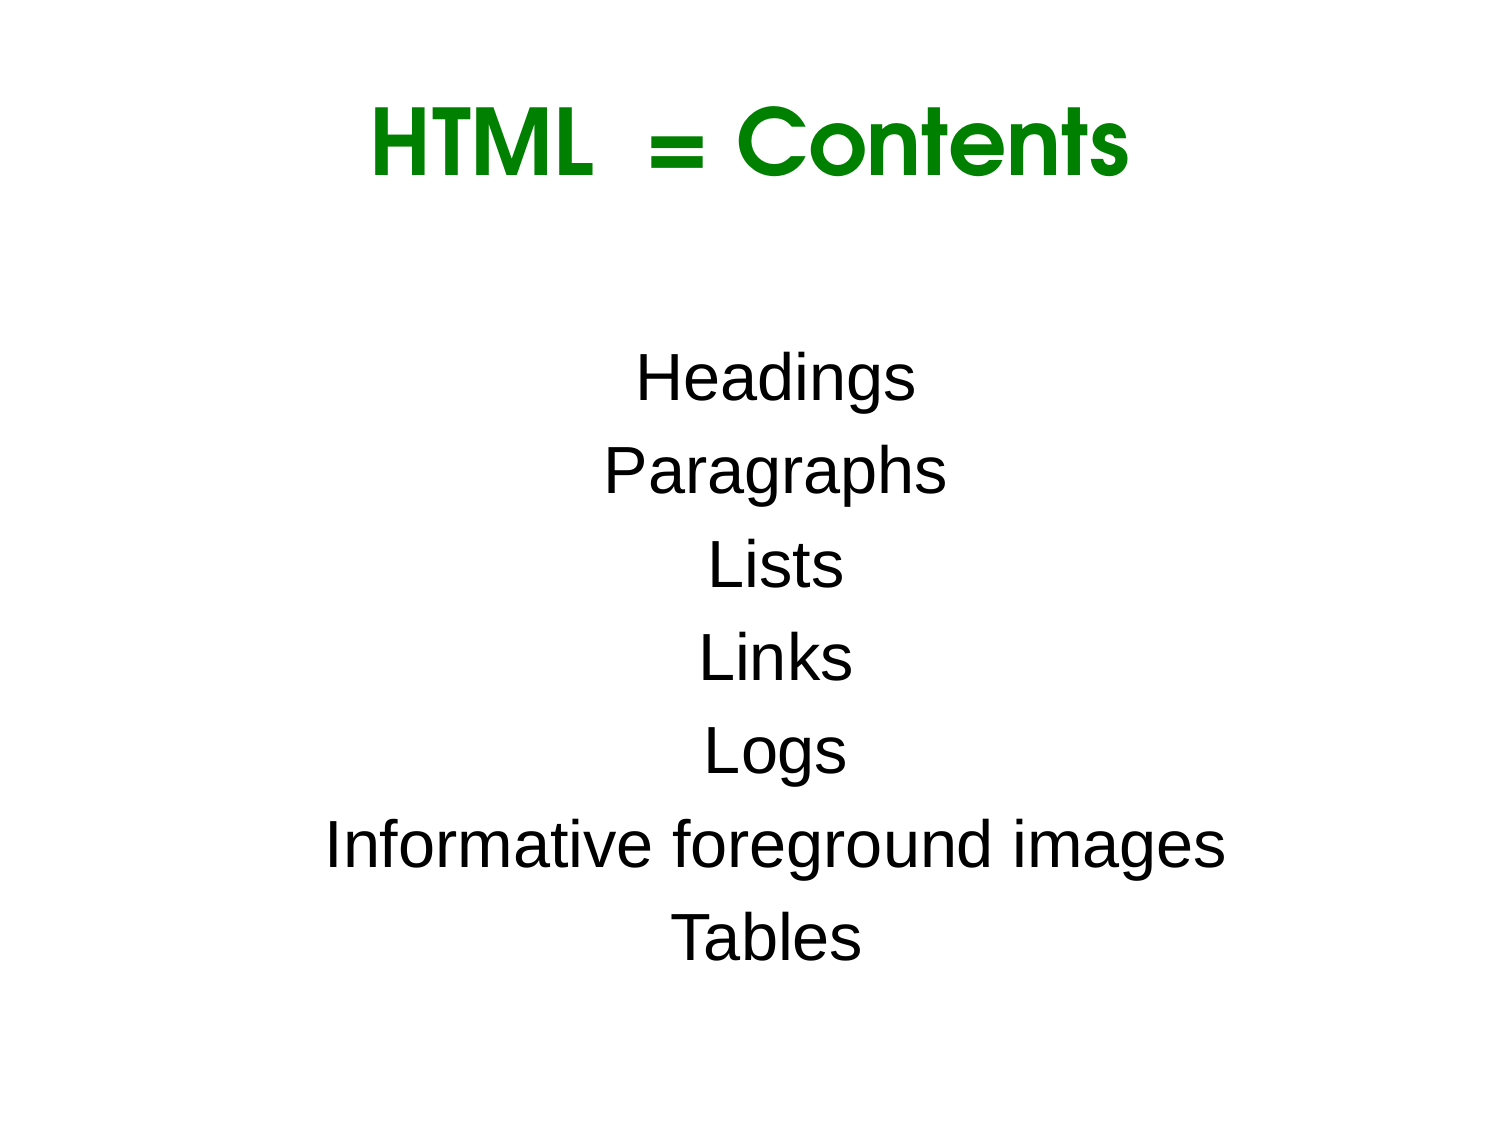

# HTML  = Contents

Headings
Paragraphs
Lists
Links
Logs
Informative foreground images
Tables